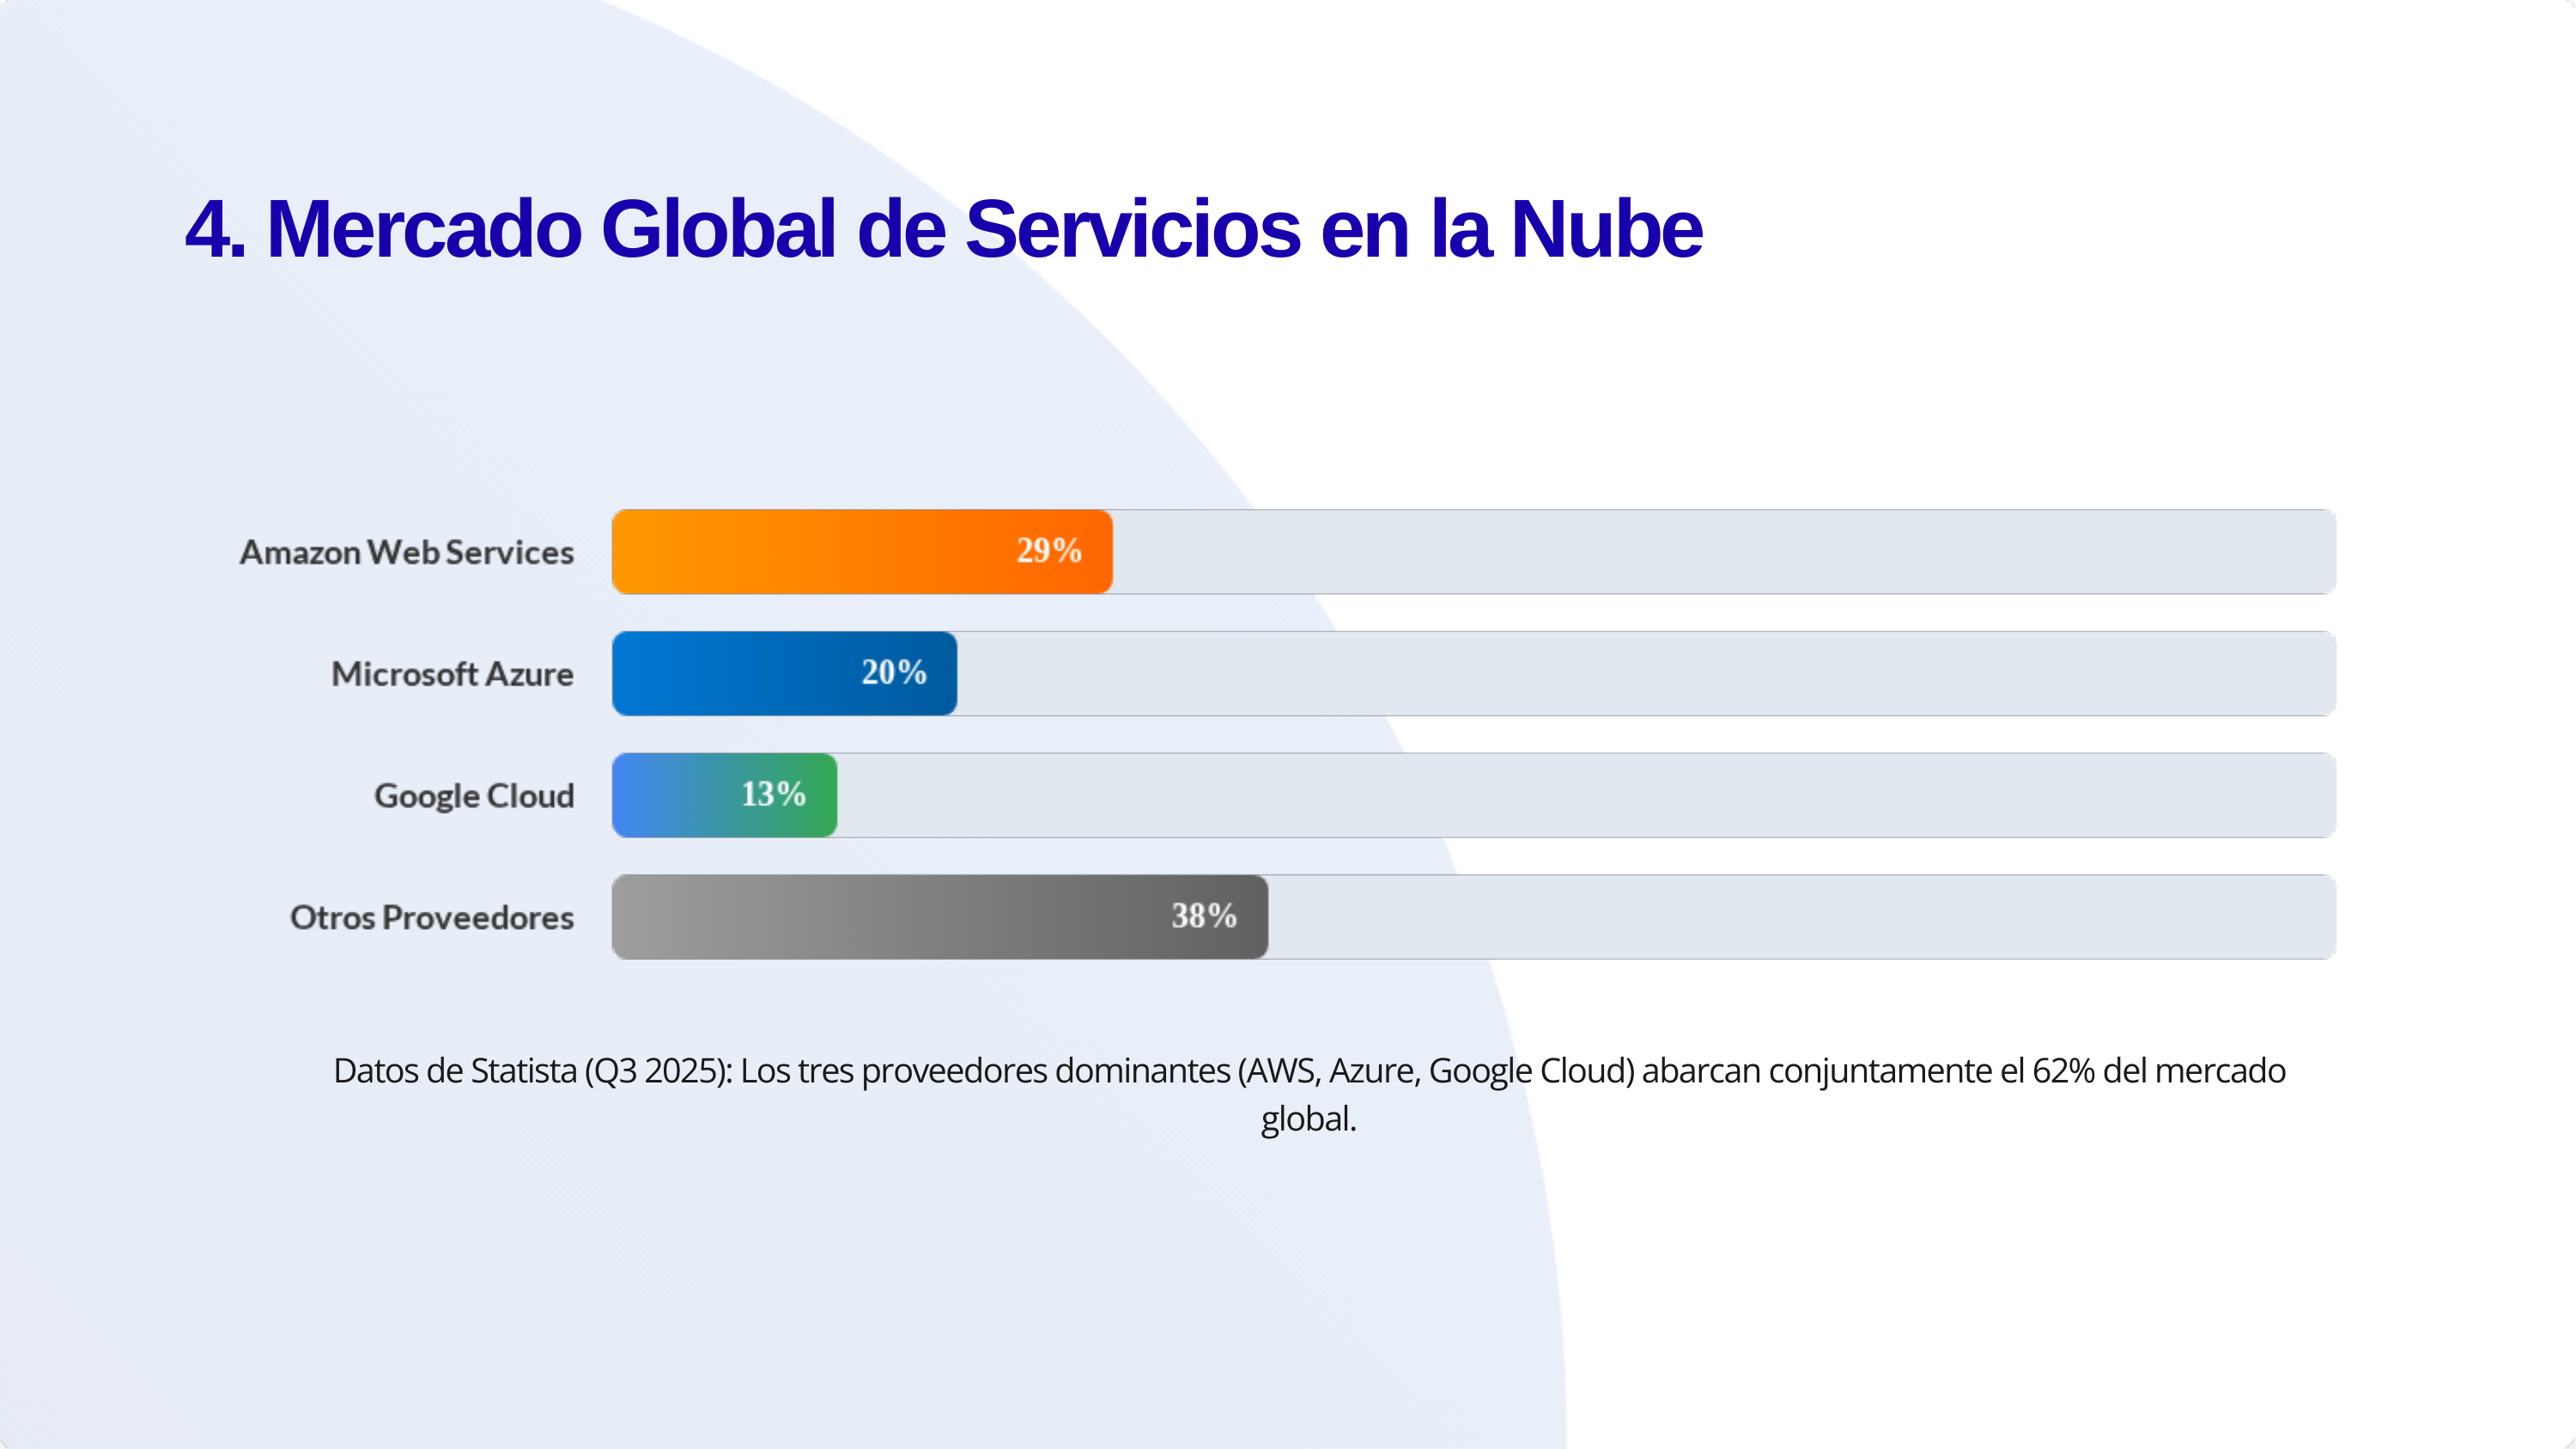

4. Mercado Global de Servicios en la Nube

Datos de Statista (Q3 2025): Los tres proveedores dominantes (AWS, Azure, Google Cloud) abarcan conjuntamente el 62% del mercado global.